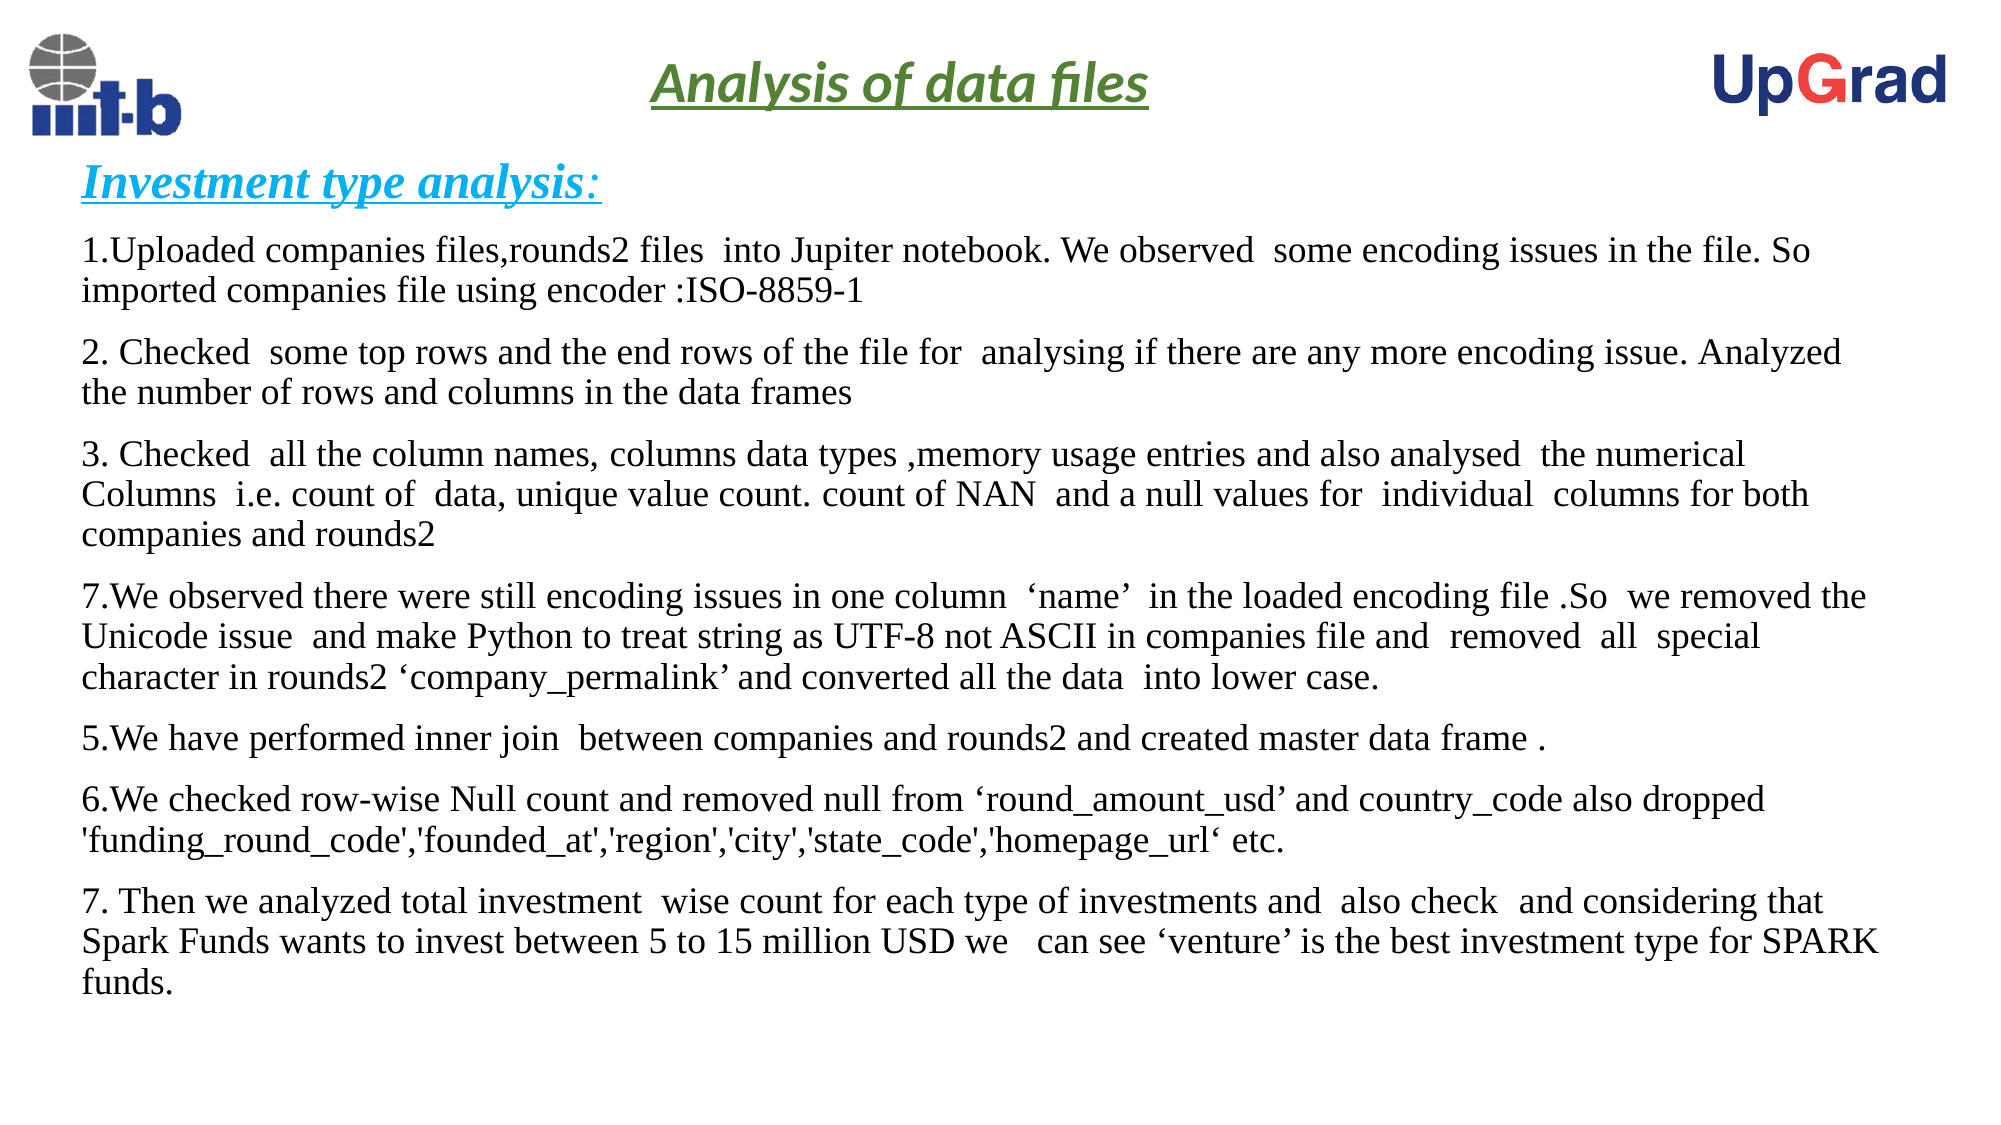

Analysis of data files
#
Investment type analysis:
1.Uploaded companies files,rounds2 files  into Jupiter notebook. We observed  some encoding issues in the file. So  imported companies file using encoder :ISO-8859-1
2. Checked  some top rows and the end rows of the file for  analysing if there are any more encoding issue. Analyzed the number of rows and columns in the data frames
3. Checked  all the column names, columns data types ,memory usage entries and also analysed  the numerical Columns  i.e. count of  data, unique value count. count of NAN  and a null values for  individual  columns for both companies and rounds2
7.We observed there were still encoding issues in one column  ‘name’  in the loaded encoding file .So  we removed the Unicode issue  and make Python to treat string as UTF-8 not ASCII in companies file and  removed  all  special character in rounds2 ‘company_permalink’ and converted all the data  into lower case.
5.We have performed inner join  between companies and rounds2 and created master data frame .
6.We checked row-wise Null count and removed null from ‘round_amount_usd’ and country_code also dropped 'funding_round_code','founded_at','region','city','state_code','homepage_url‘ etc.
7. Then we analyzed total investment  wise count for each type of investments and  also check  and considering that Spark Funds wants to invest between 5 to 15 million USD we   can see ‘venture’ is the best investment type for SPARK funds.